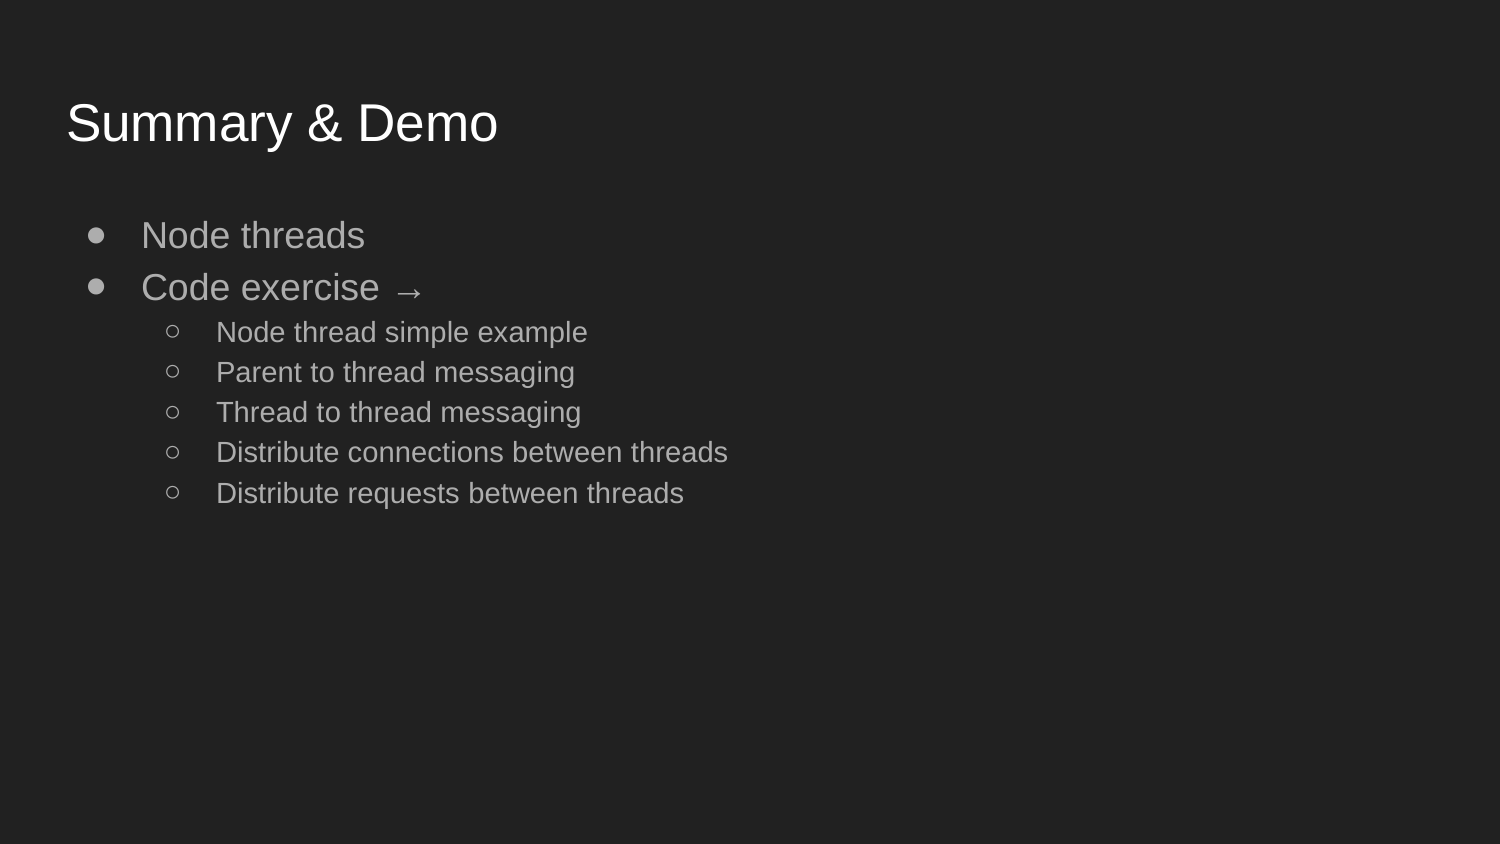

# Summary & Demo
Node threads
Code exercise →
Node thread simple example
Parent to thread messaging
Thread to thread messaging
Distribute connections between threads
Distribute requests between threads